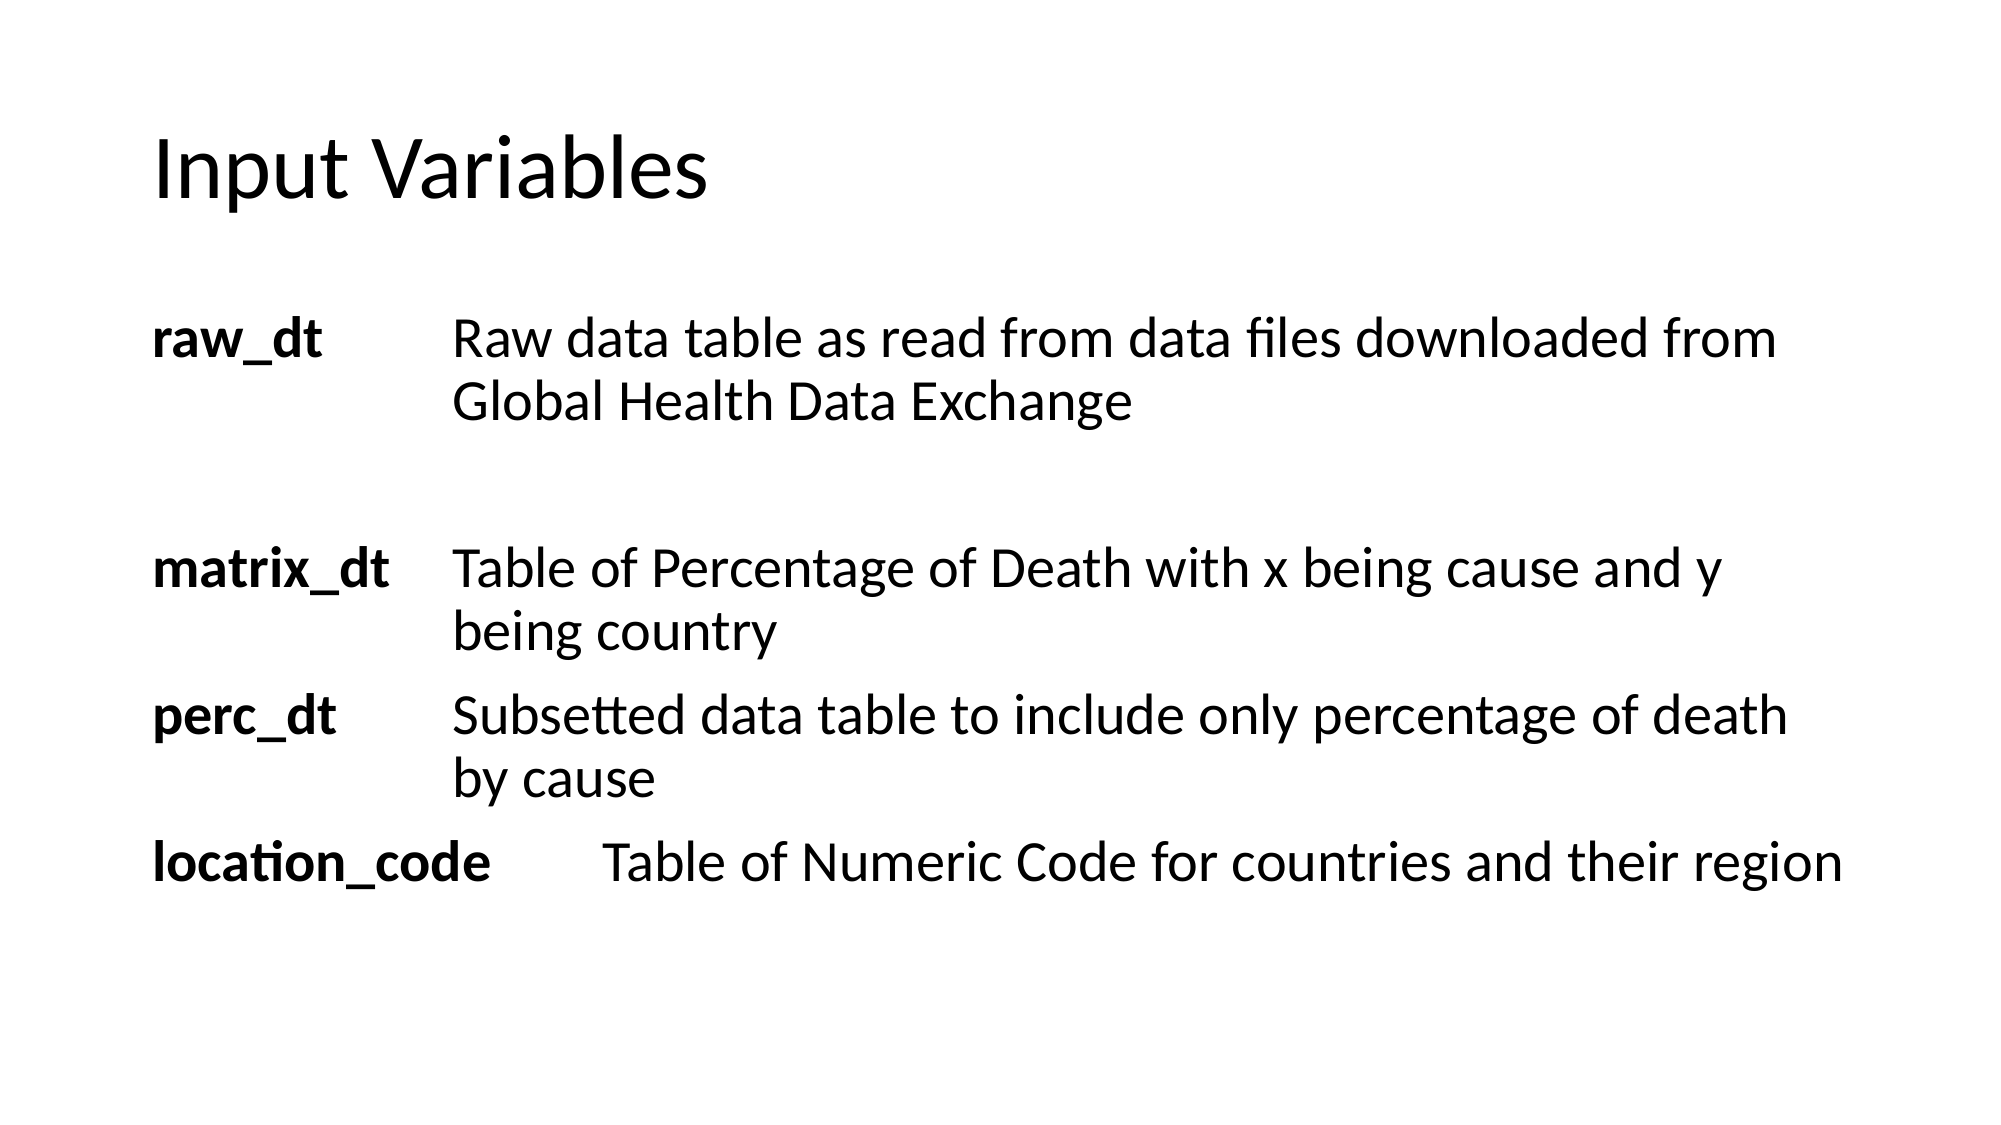

# Input Variables
raw_dt	Raw data table as read from data files downloaded from 			Global Health Data Exchange

matrix_dt 	Table of Percentage of Death with x being cause and y 			being country
perc_dt	Subsetted data table to include only percentage of death 		by cause
location_code	Table of Numeric Code for countries and their region